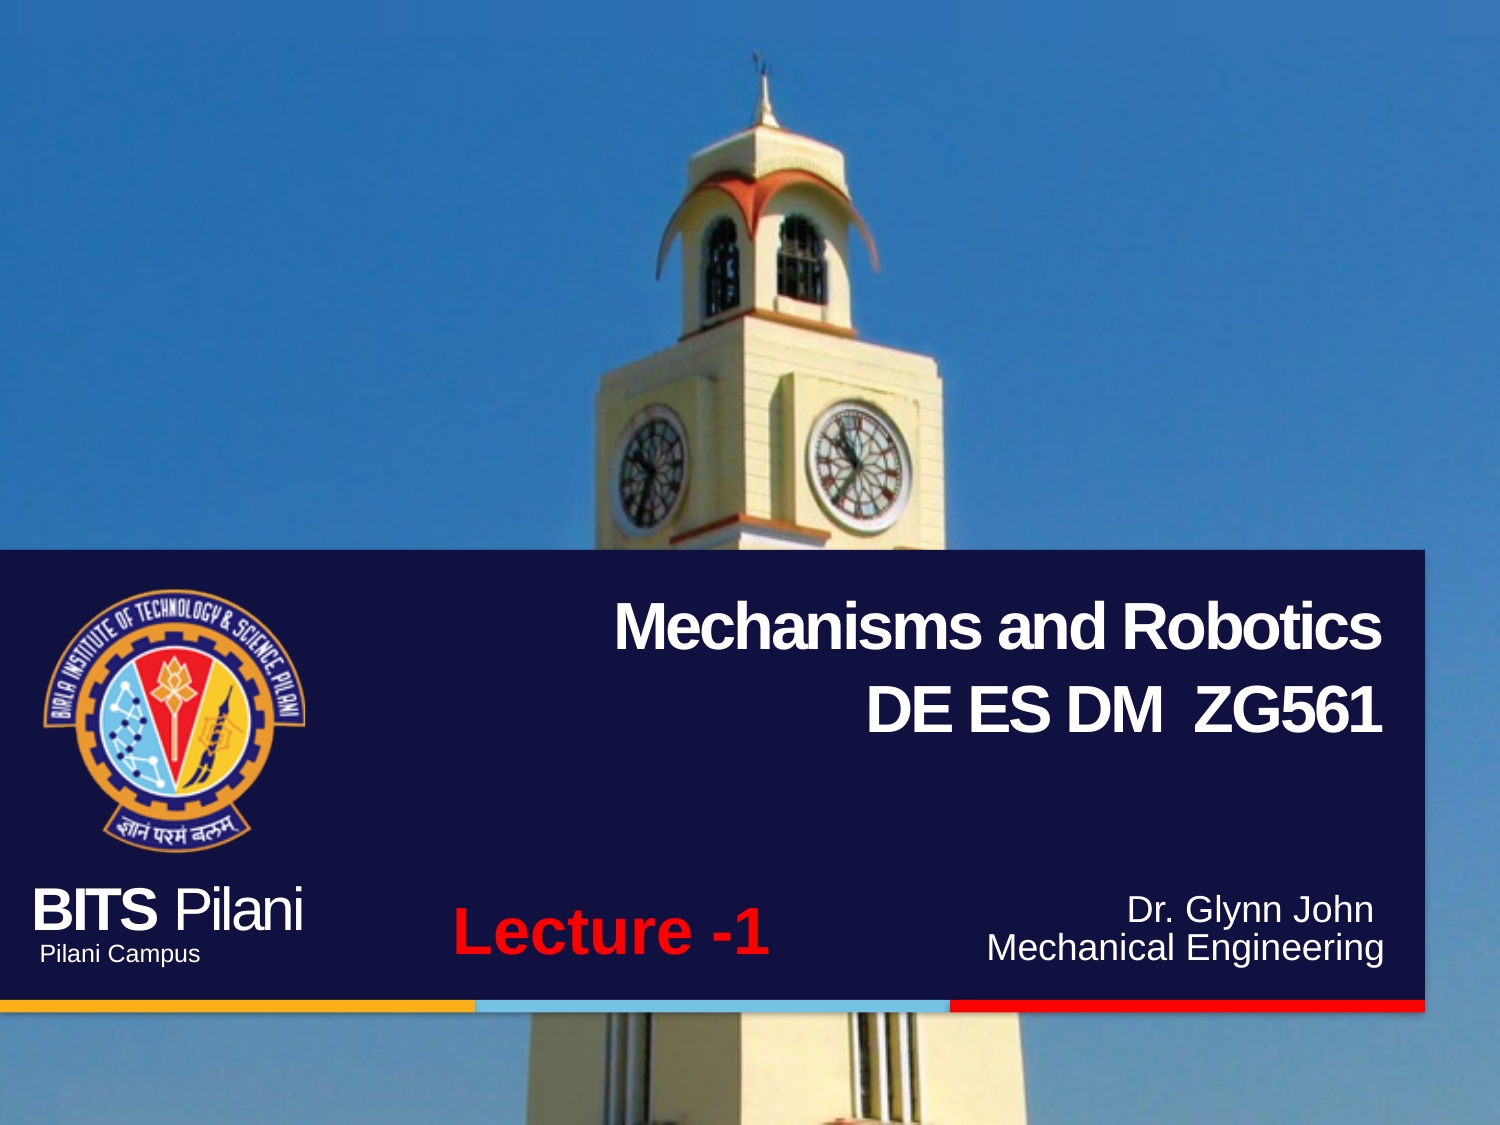

# Mechanisms and Robotics DE ES DM  ZG561
Lecture -1
Dr. Glynn John
Mechanical Engineering